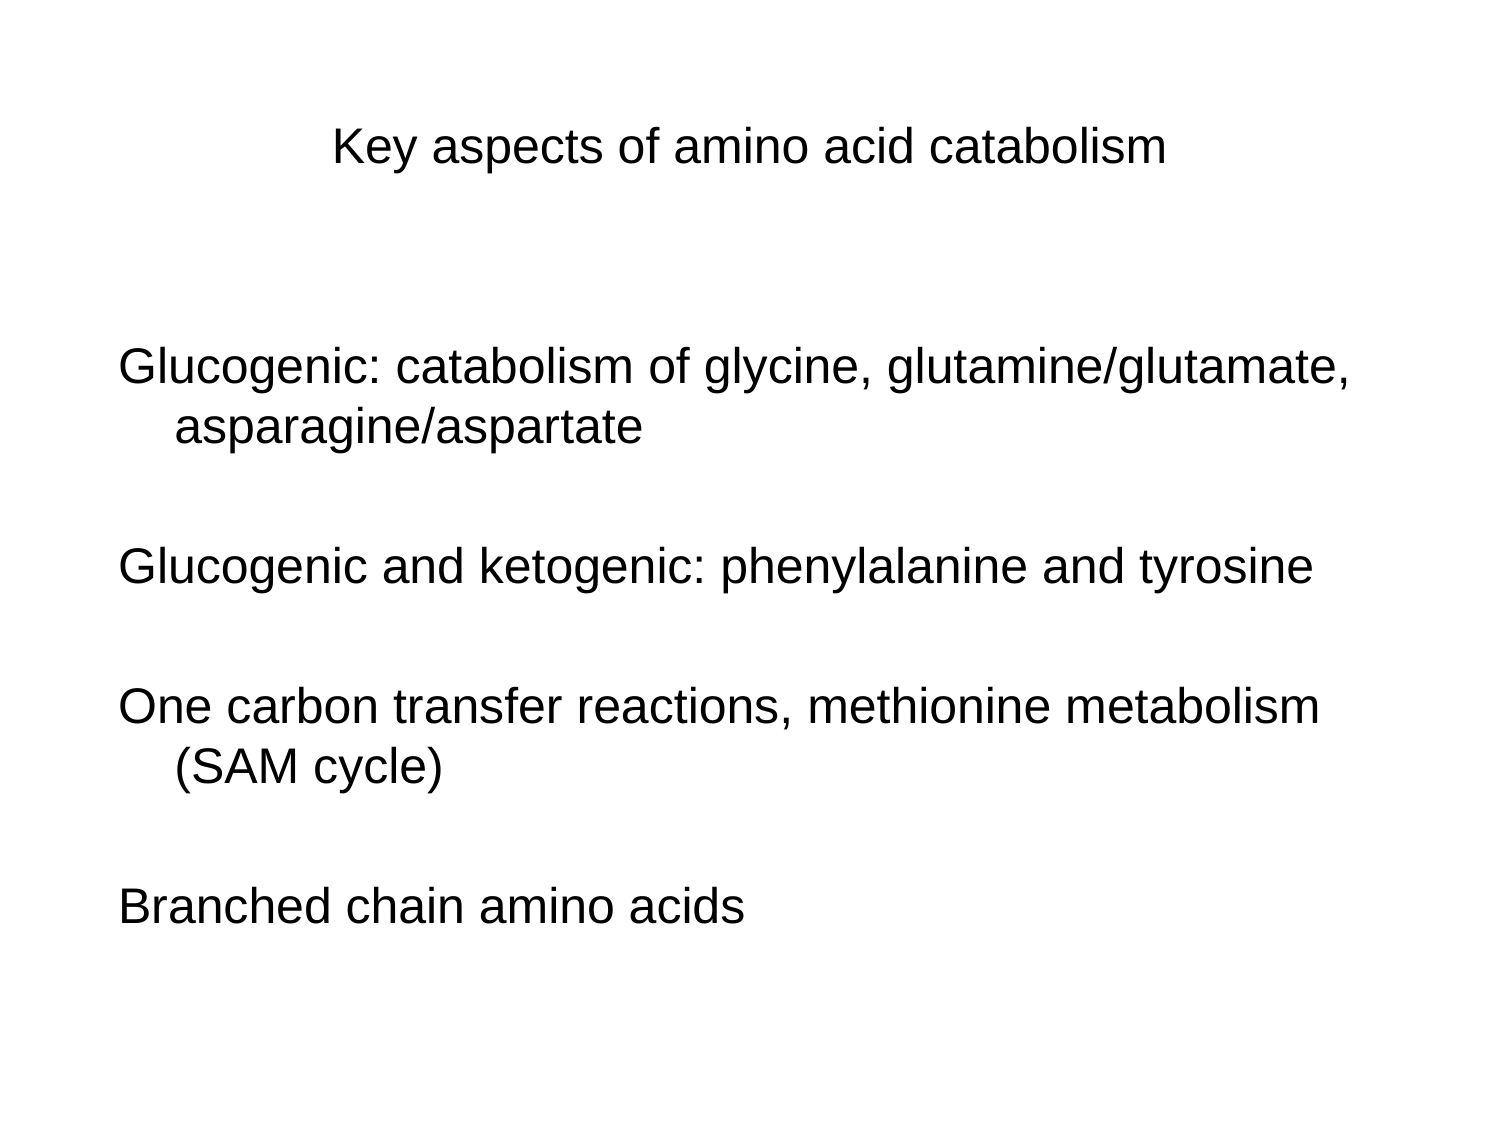

# Key aspects of amino acid catabolism
Glucogenic: catabolism of glycine, glutamine/glutamate, asparagine/aspartate

Glucogenic and ketogenic: phenylalanine and tyrosine

One carbon transfer reactions, methionine metabolism (SAM cycle)

Branched chain amino acids